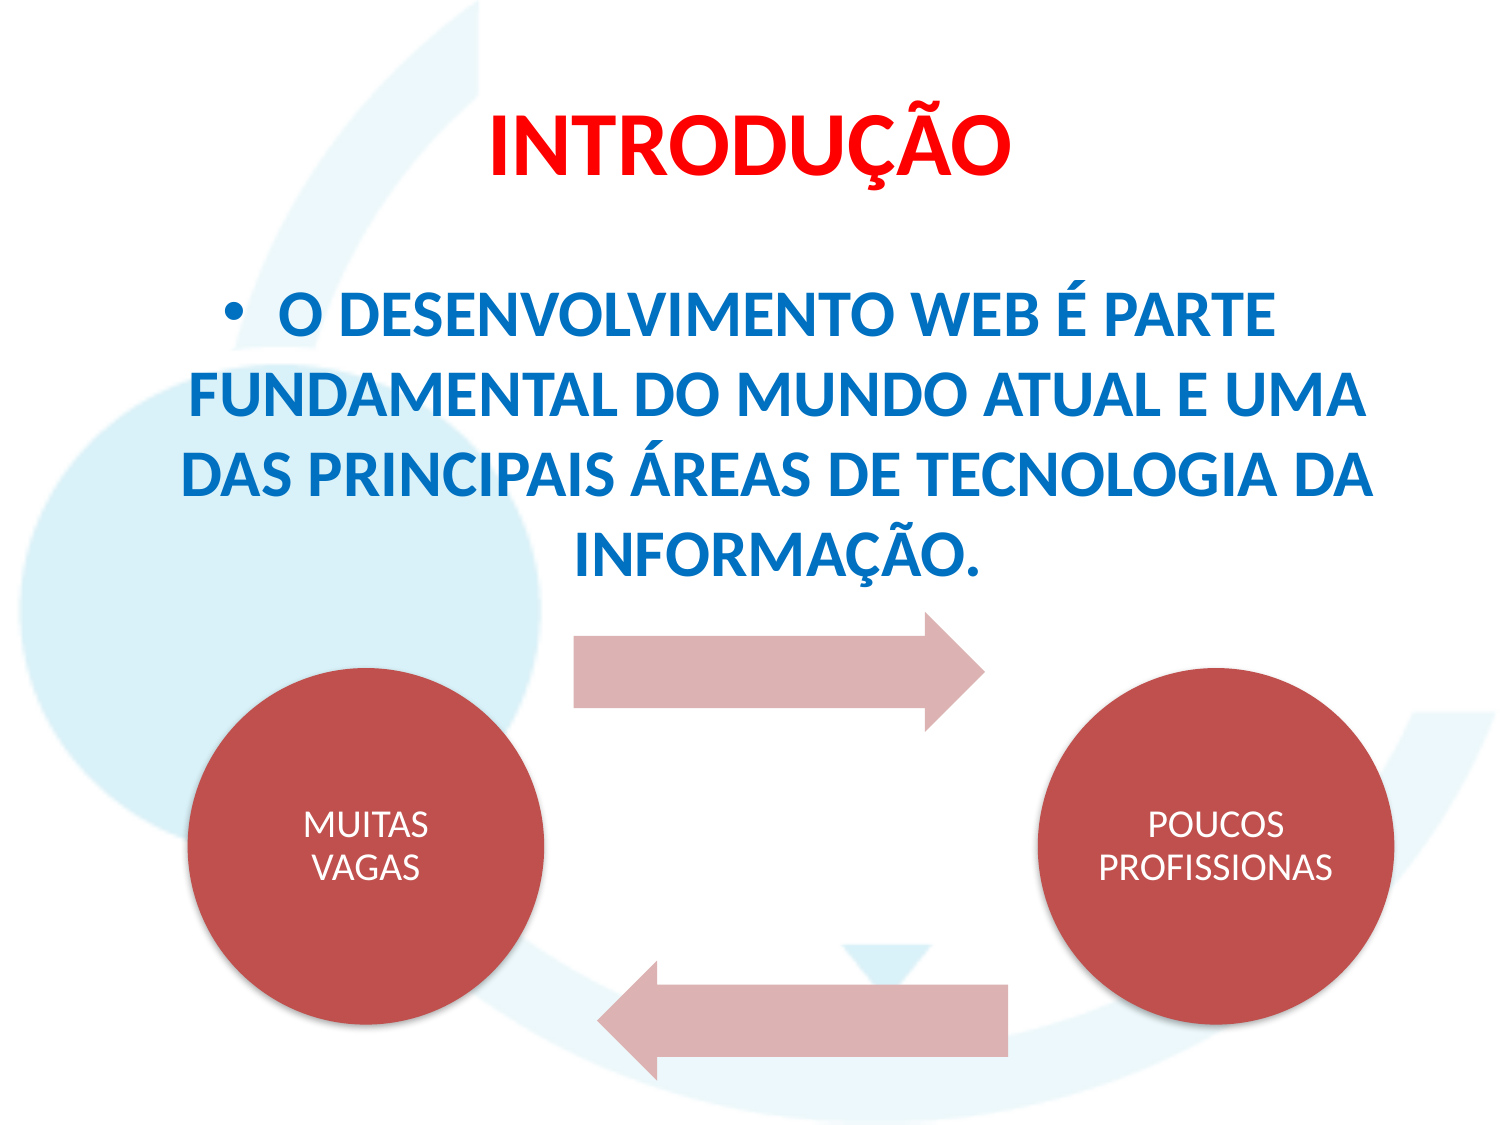

# INTRODUÇÃO
O DESENVOLVIMENTO WEB É PARTE FUNDAMENTAL DO MUNDO ATUAL E UMA DAS PRINCIPAIS ÁREAS DE TECNOLOGIA DA INFORMAÇÃO.
MUITAS VAGAS

POUCOS PROFISSIONAS